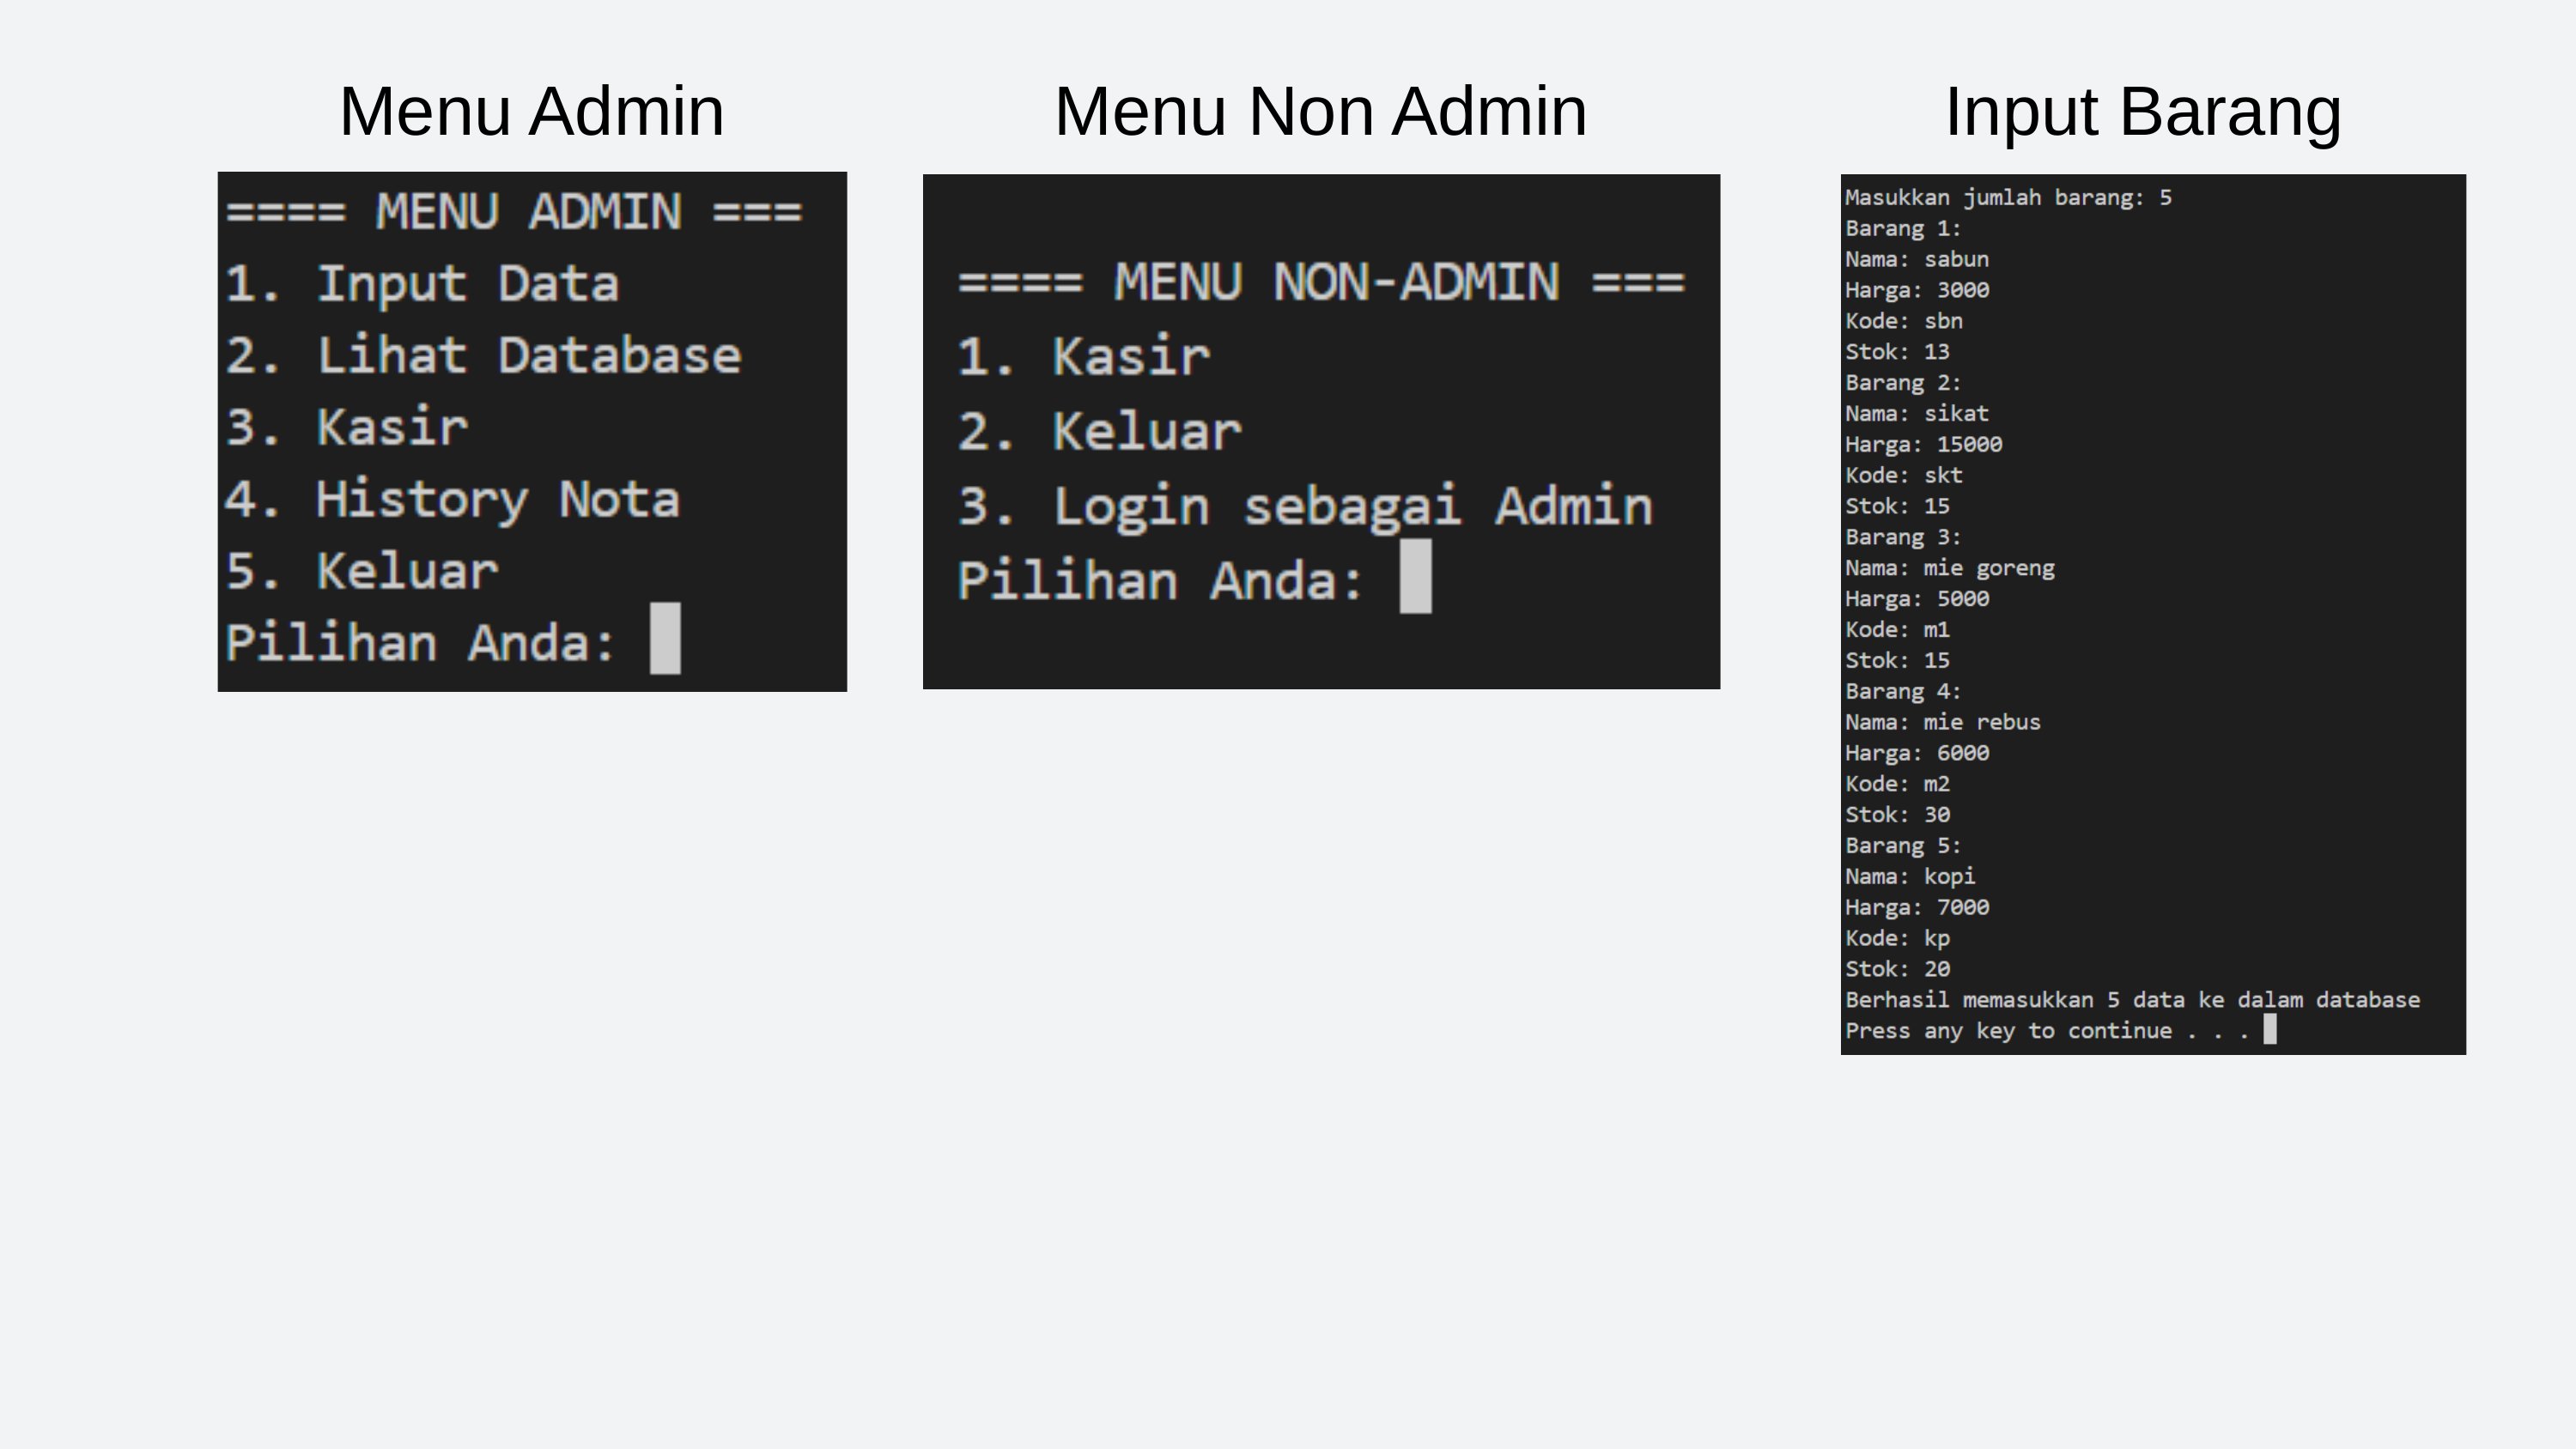

Menu Admin
Menu Non Admin
Input Barang